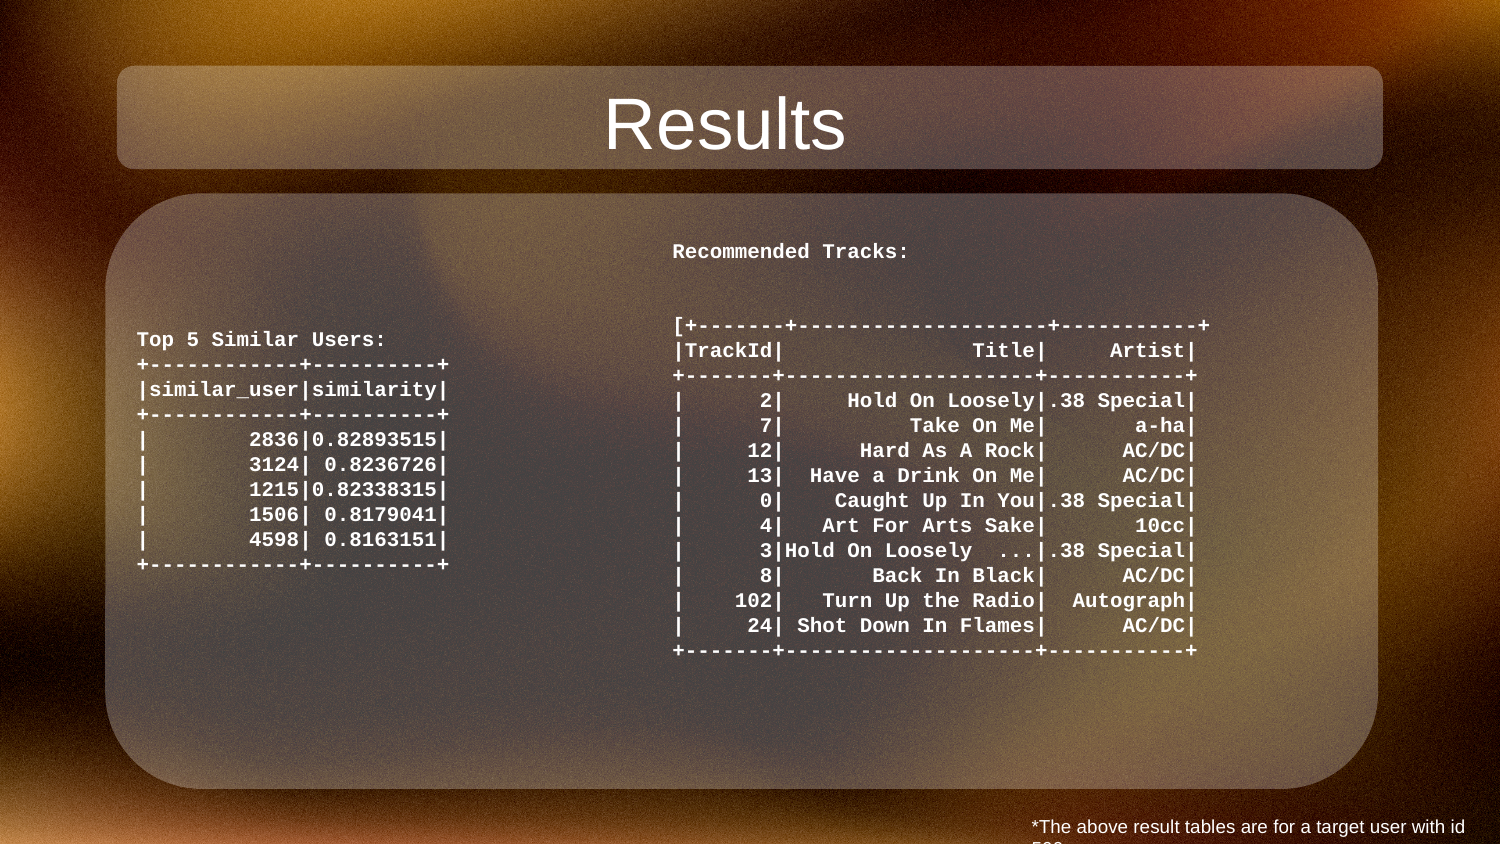

Results

Recommended Tracks:

[+-------+--------------------+-----------+
|TrackId|               Title|     Artist|
+-------+--------------------+-----------+
|      2|     Hold On Loosely|.38 Special|
|      7|          Take On Me|       a-ha|
|     12|      Hard As A Rock|      AC/DC|
|     13|  Have a Drink On Me|      AC/DC|
|      0|    Caught Up In You|.38 Special|
|      4|   Art For Arts Sake|       10cc|
|      3|Hold On Loosely  ...|.38 Special|
|      8|       Back In Black|      AC/DC|
|    102|   Turn Up the Radio|  Autograph|
|     24| Shot Down In Flames|      AC/DC|
+-------+--------------------+-----------+
Top 5 Similar Users:
+------------+----------+
|similar_user|similarity|
+------------+----------+
|        2836|0.82893515|
|        3124| 0.8236726|
|        1215|0.82338315|
|        1506| 0.8179041|
|        4598| 0.8163151|
+------------+----------+
*The above result tables are for a target user with id 500